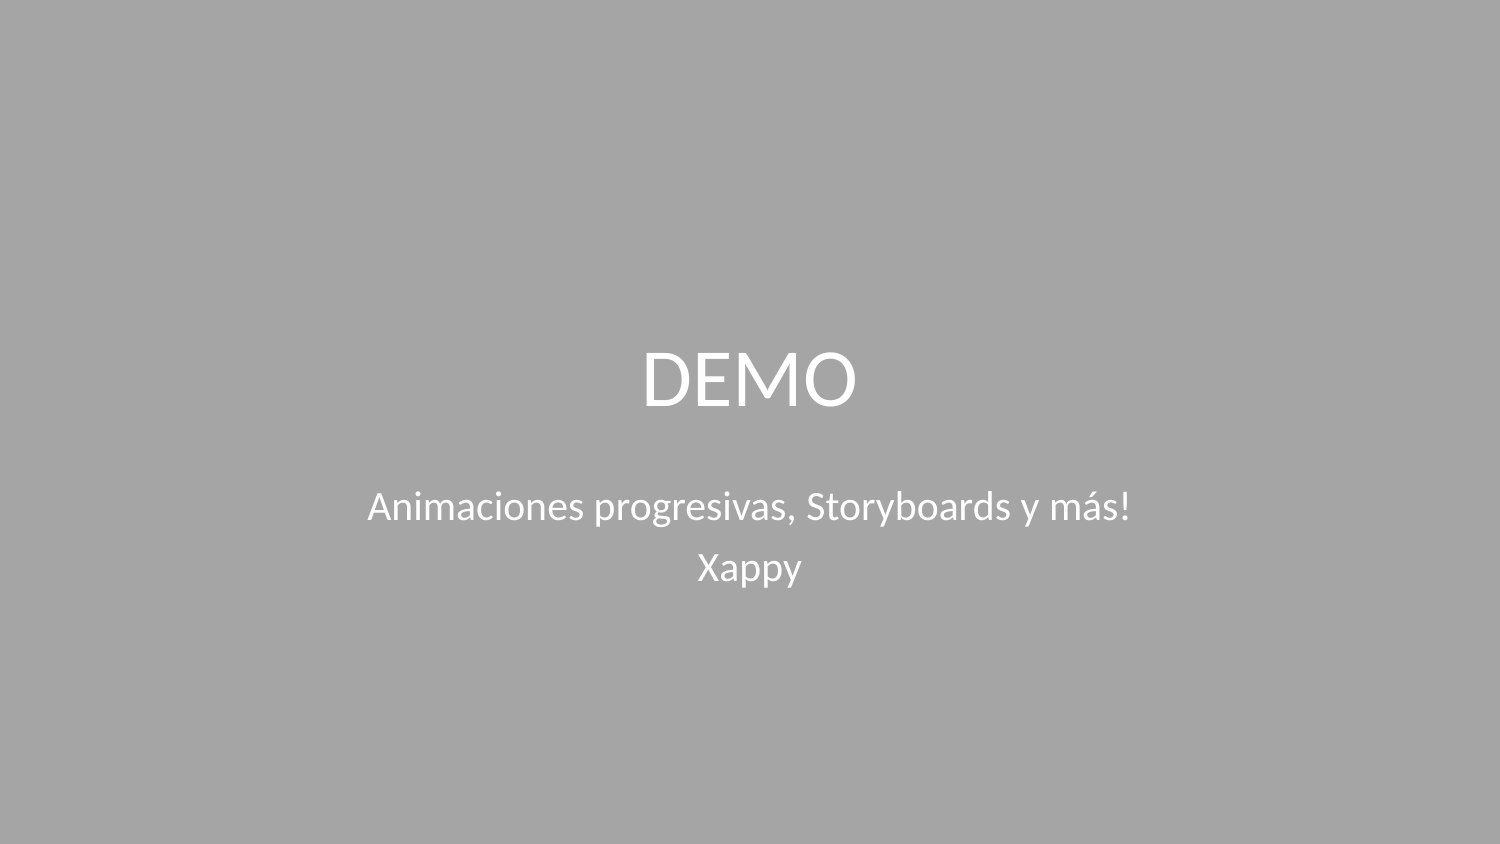

# DEMO
Animaciones progresivas, Storyboards y más!
Xappy